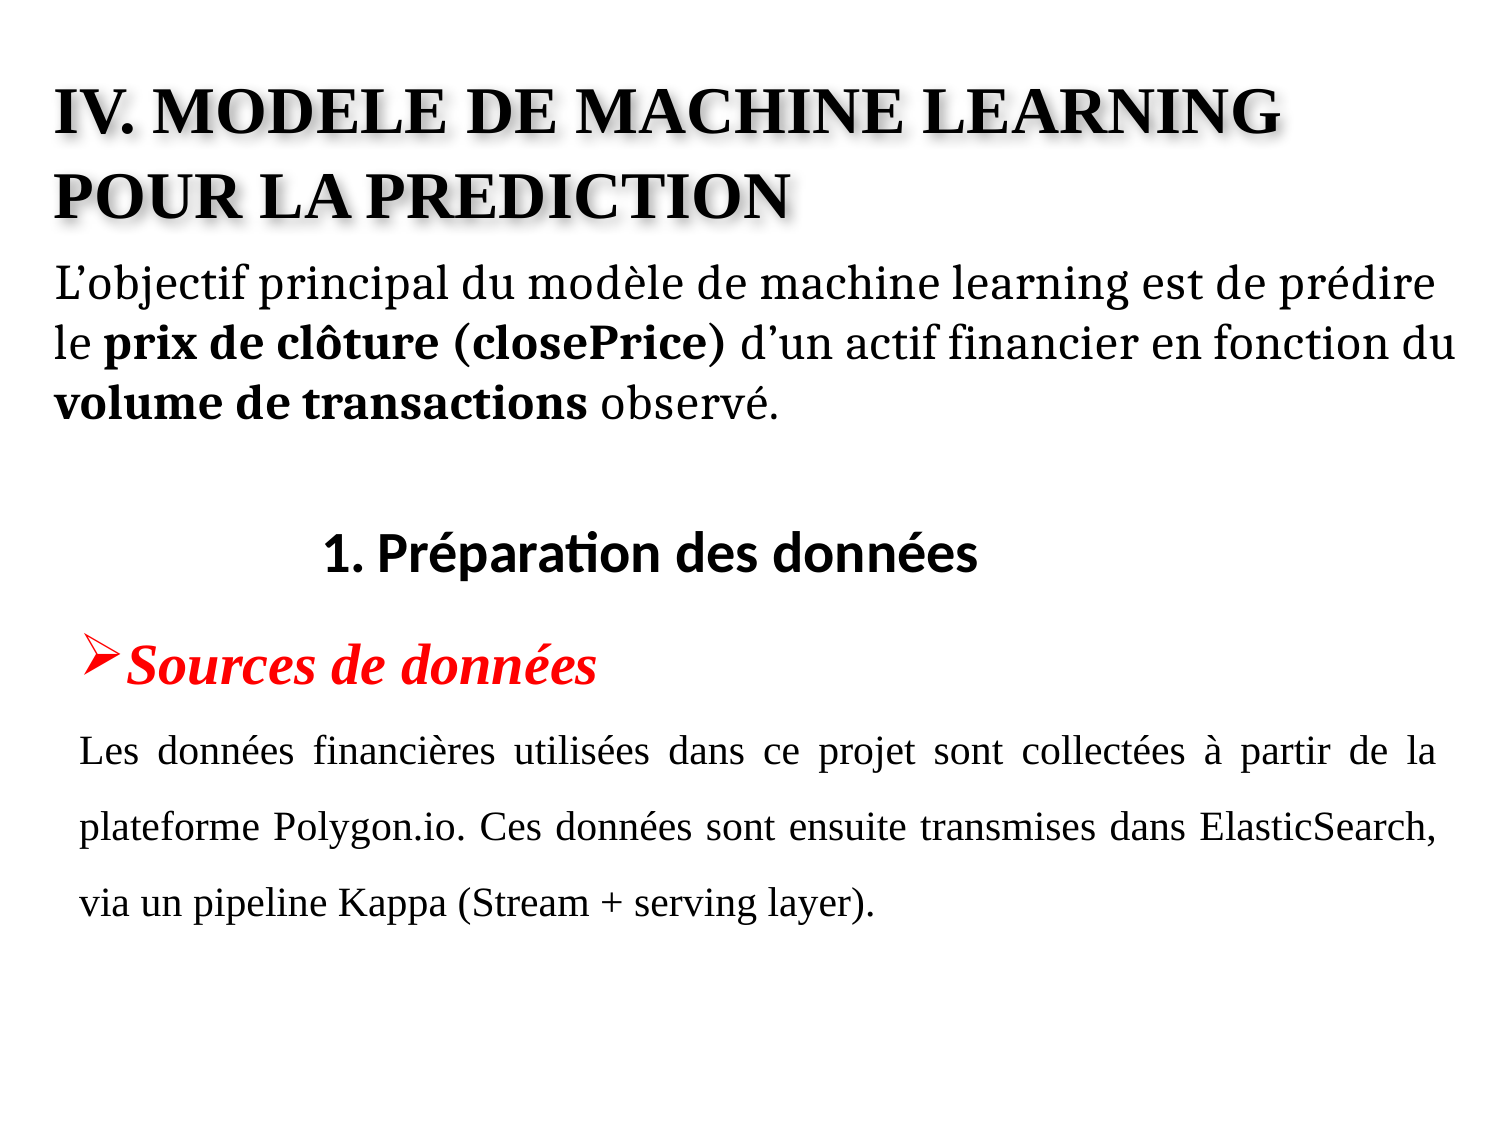

IV. MODELE DE MACHINE LEARNING POUR LA PREDICTION
L’objectif principal du modèle de machine learning est de prédire le prix de clôture (closePrice) d’un actif financier en fonction du volume de transactions observé.

Préparation des données
Sources de données
Les données financières utilisées dans ce projet sont collectées à partir de la plateforme Polygon.io. Ces données sont ensuite transmises dans ElasticSearch, via un pipeline Kappa (Stream + serving layer).